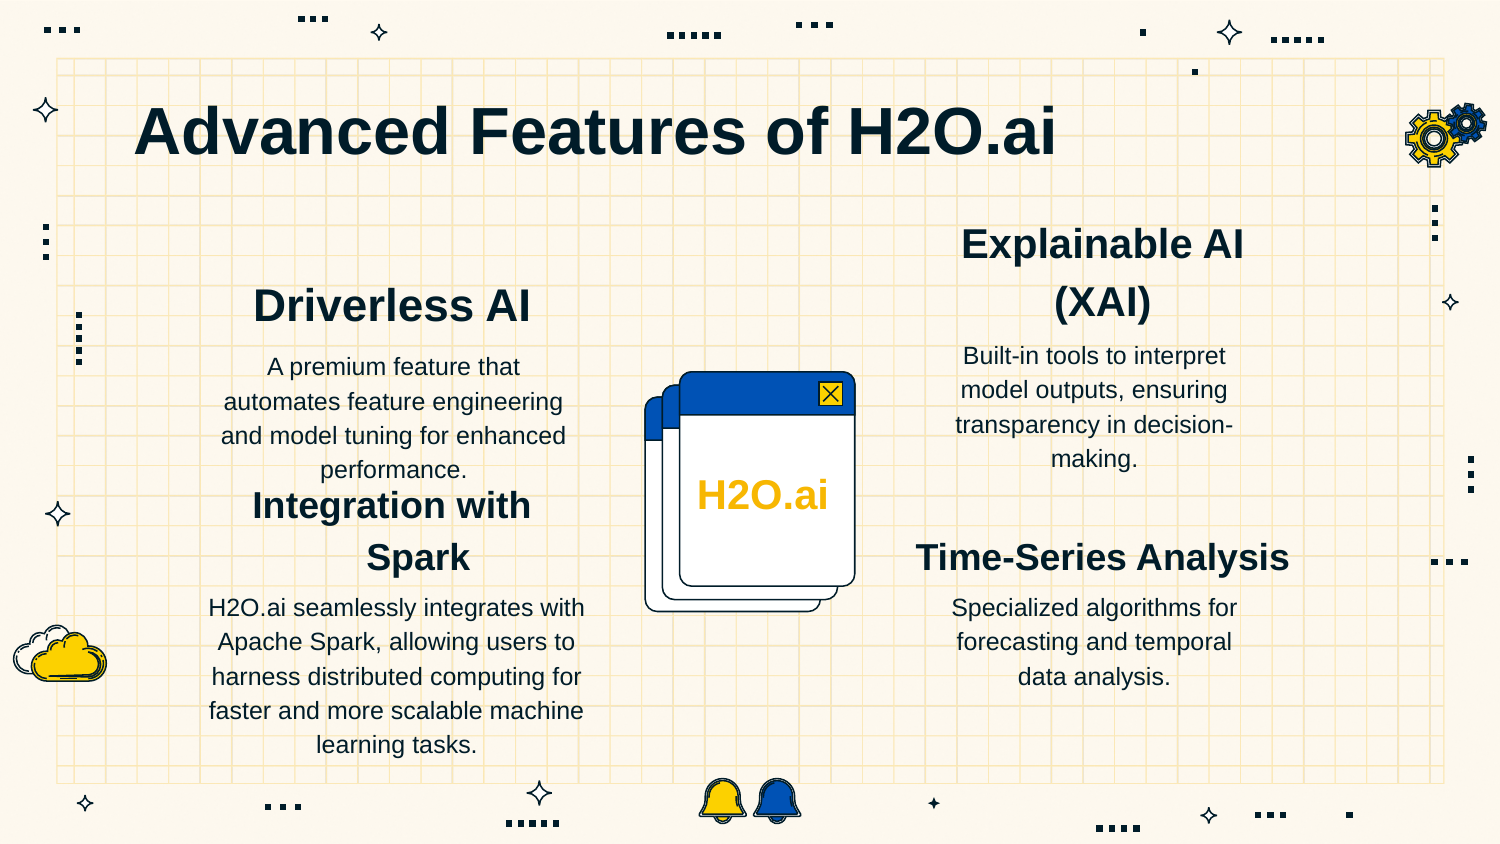

# Advanced Features of H2O.ai
Explainable AI (XAI)
Driverless AI
Built-in tools to interpret model outputs, ensuring transparency in decision-making.

A premium feature that automates feature engineering and model tuning for enhanced performance.

H2O.ai
Integration with Spark
Time-Series Analysis
H2O.ai seamlessly integrates with Apache Spark, allowing users to harness distributed computing for faster and more scalable machine learning tasks.

Specialized algorithms for forecasting and temporal data analysis.